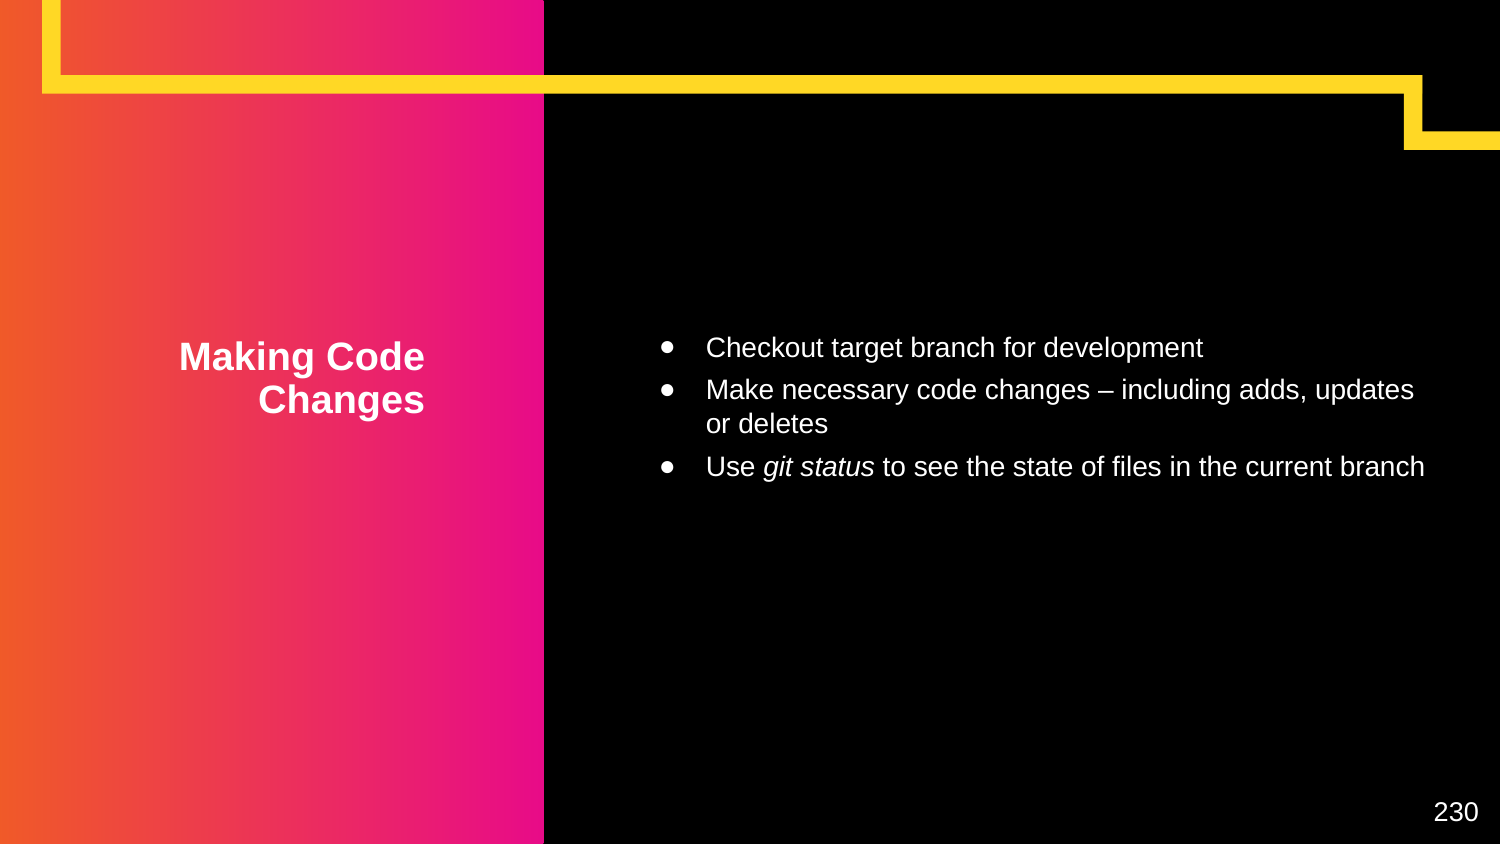

Checkout target branch for development
Make necessary code changes – including adds, updates or deletes
Use git status to see the state of files in the current branch
# Making Code Changes
230